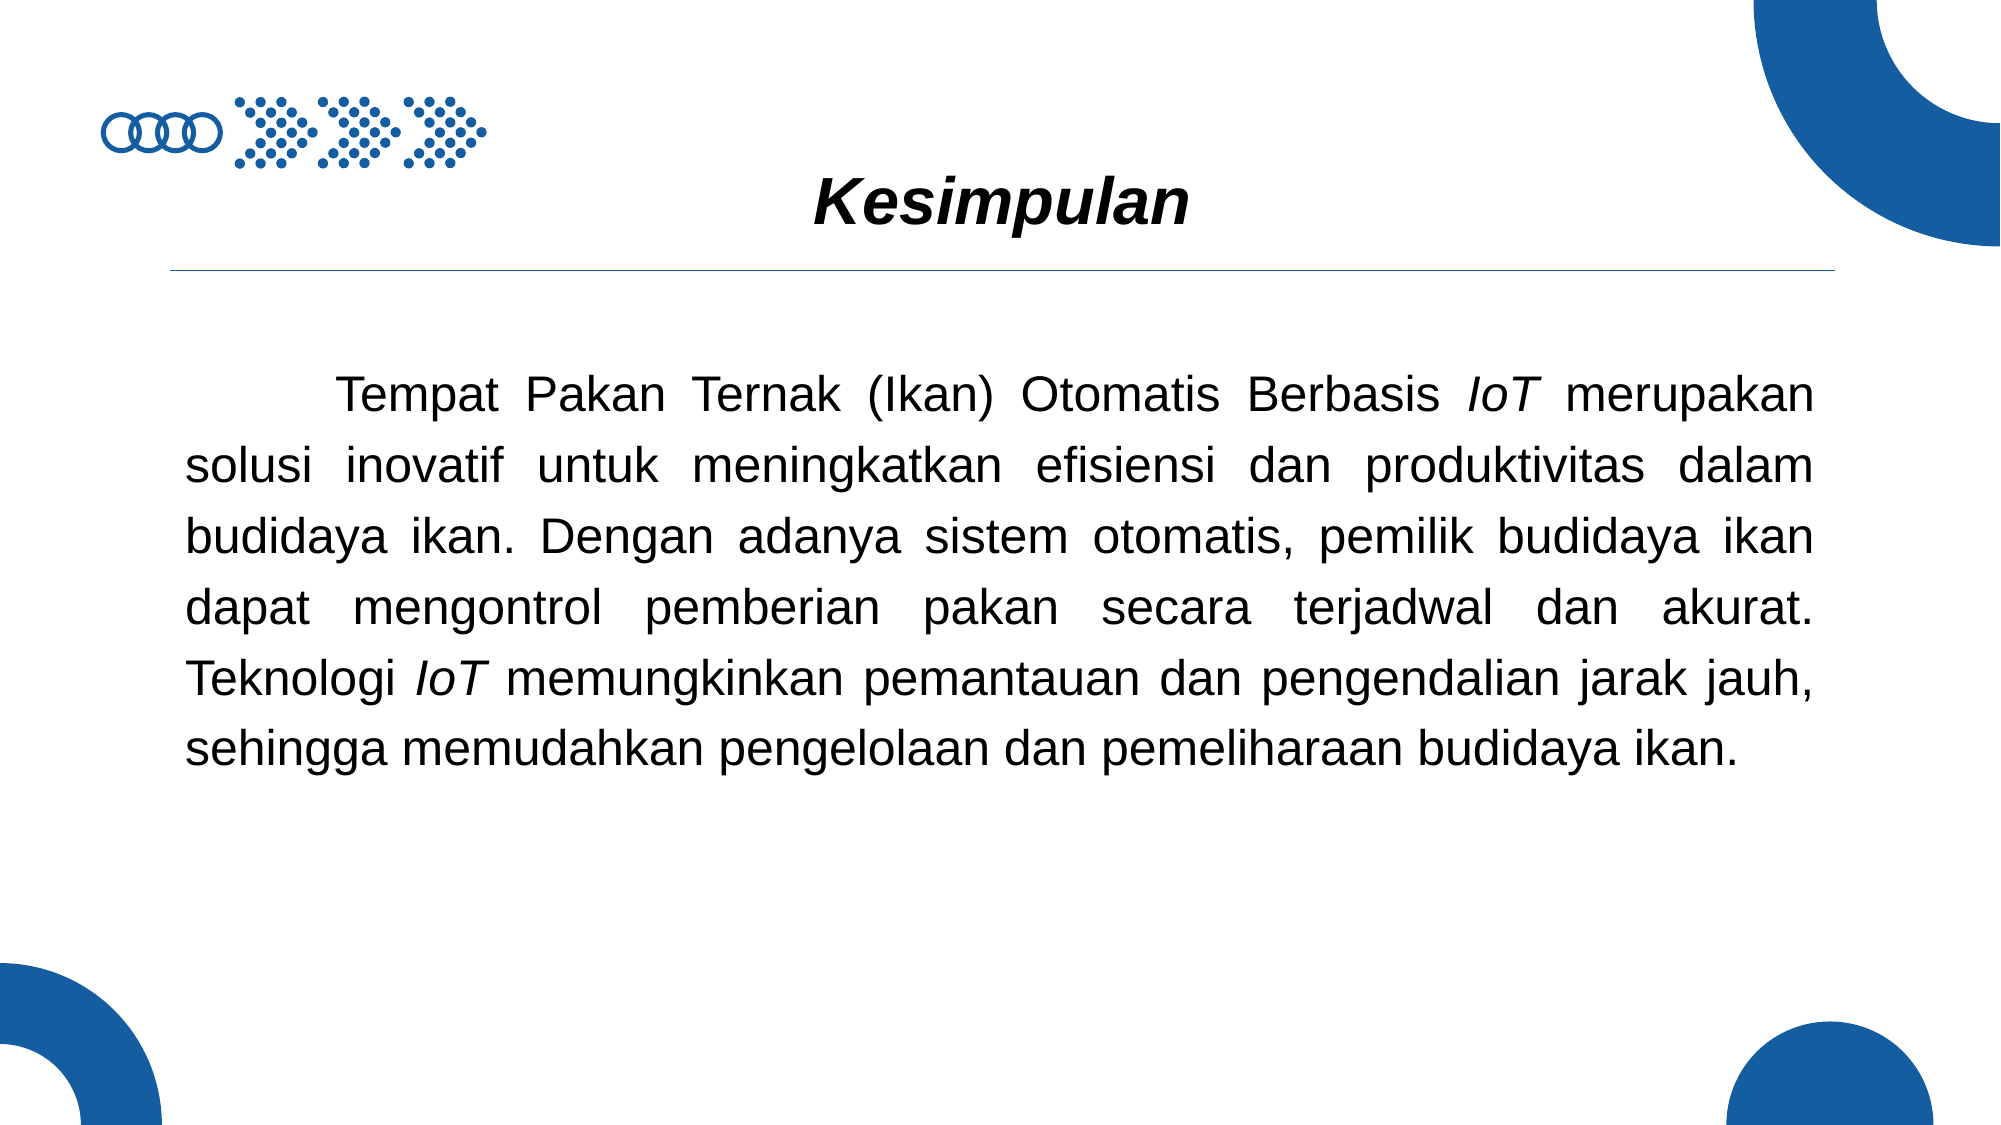

Kesimpulan

# Tempat Pakan Ternak (Ikan) Otomatis Berbasis IoT merupakan solusi inovatif untuk meningkatkan efisiensi dan produktivitas dalam budidaya ikan. Dengan adanya sistem otomatis, pemilik budidaya ikan dapat mengontrol pemberian pakan secara terjadwal dan akurat. Teknologi IoT memungkinkan pemantauan dan pengendalian jarak jauh, sehingga memudahkan pengelolaan dan pemeliharaan budidaya ikan.